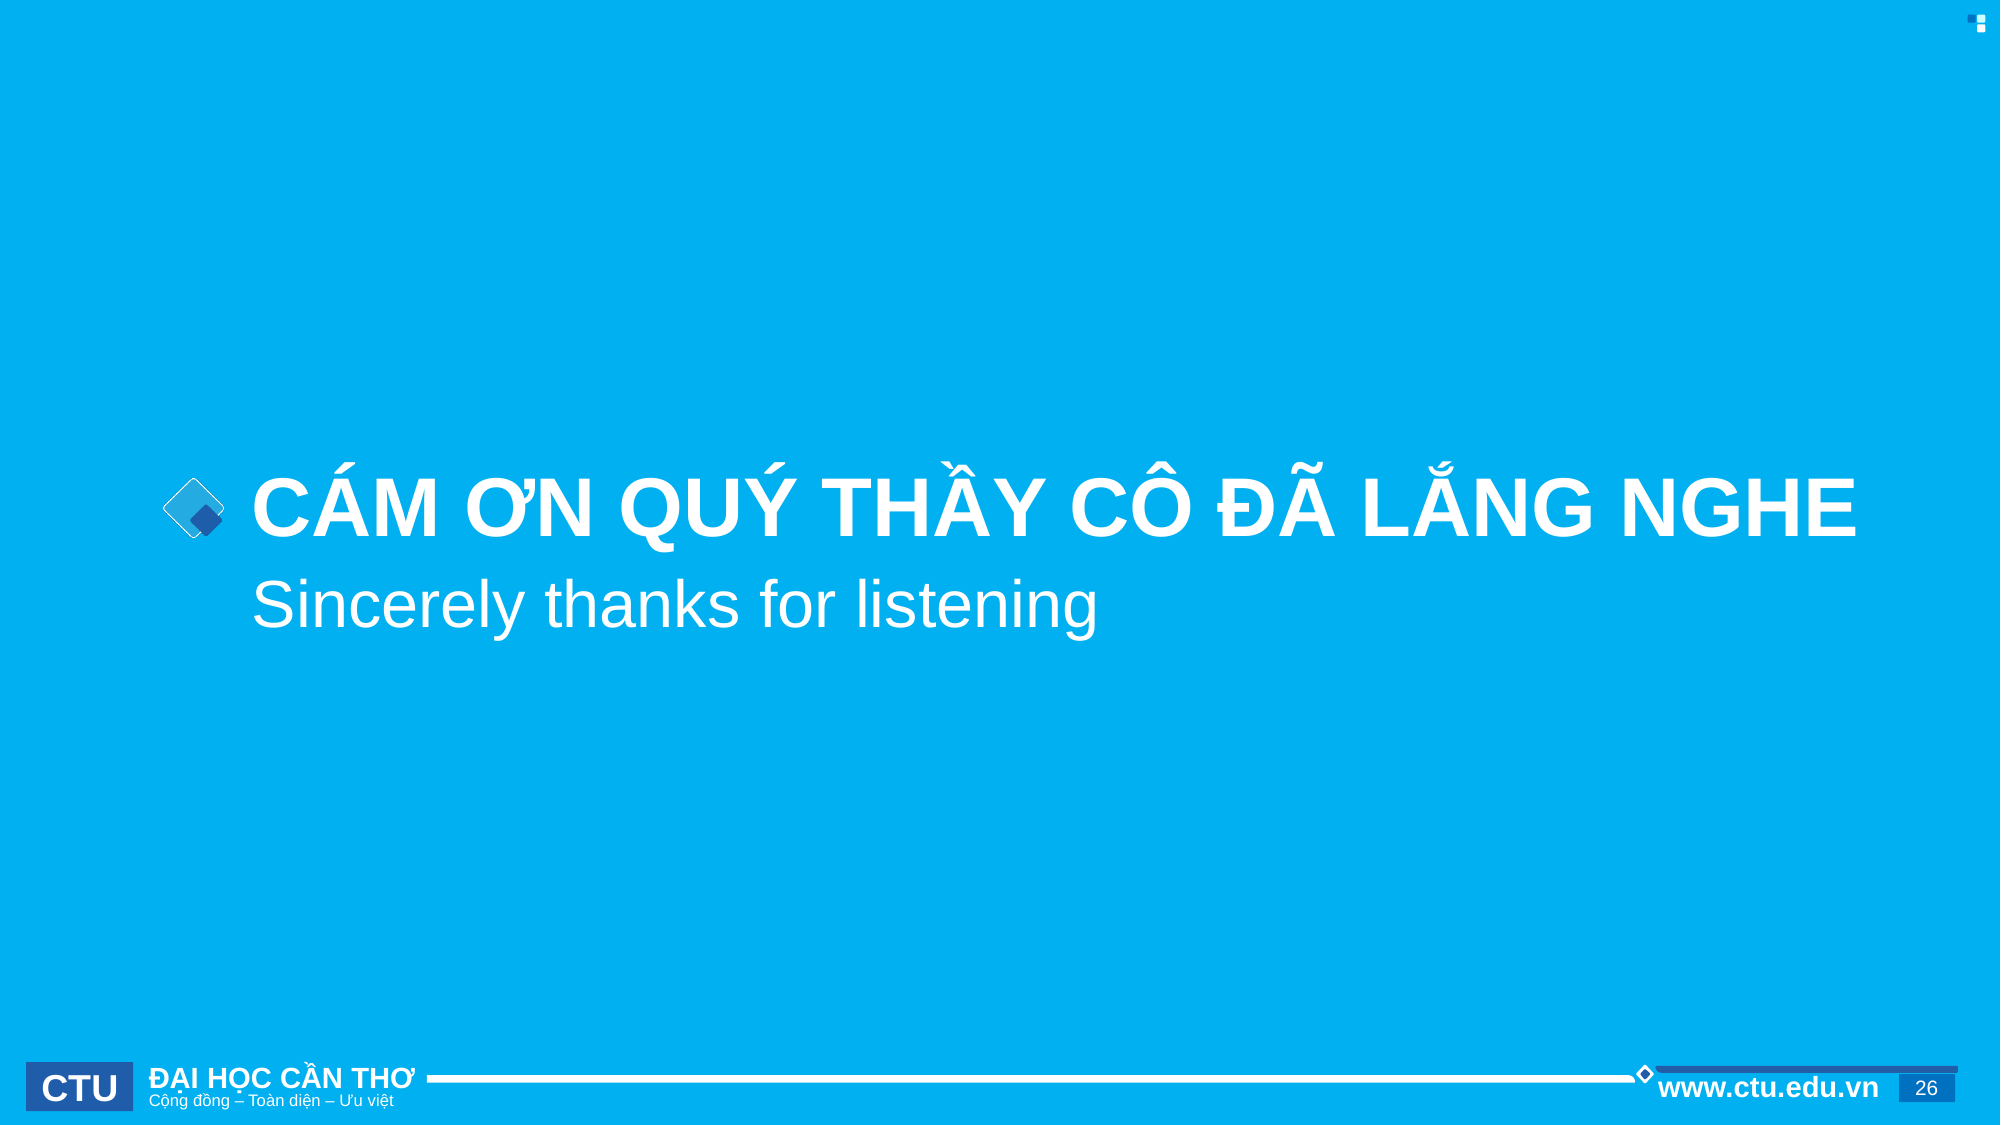

# CÁM ƠN QUÝ THẦY CÔ ĐÃ LẮNG NGHE
Sincerely thanks for listening